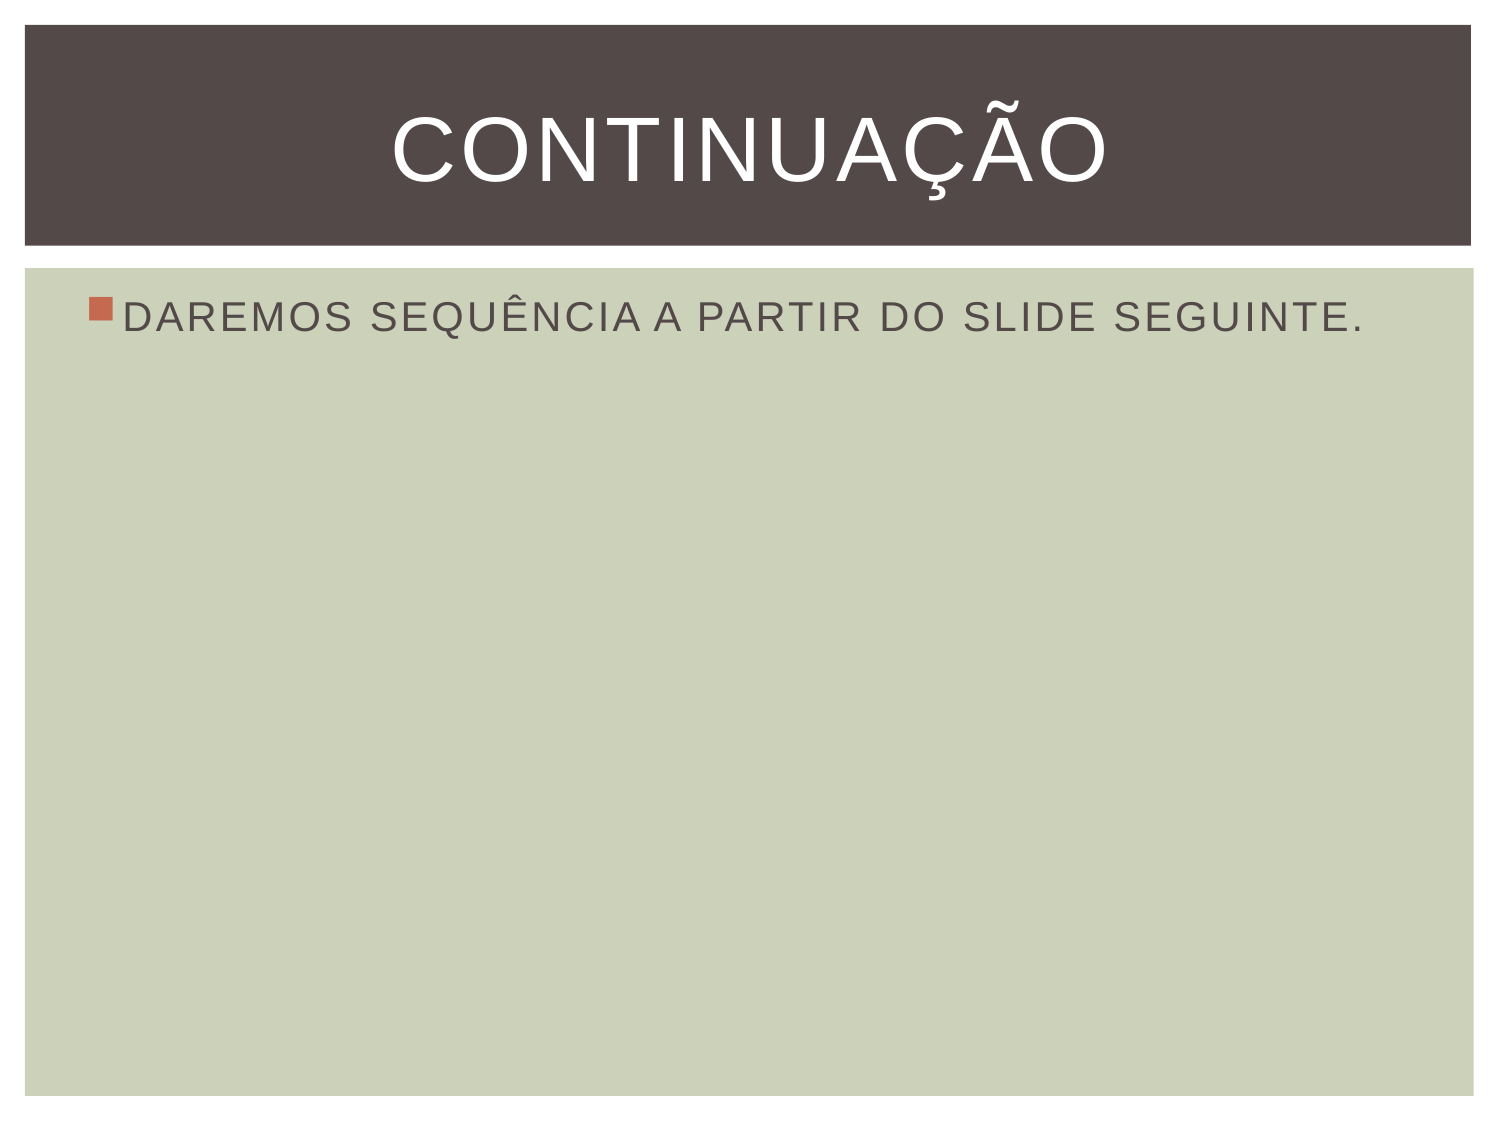

# CONTINUAÇÃO
DAREMOS SEQUÊNCIA A PARTIR DO SLIDE SEGUINTE.